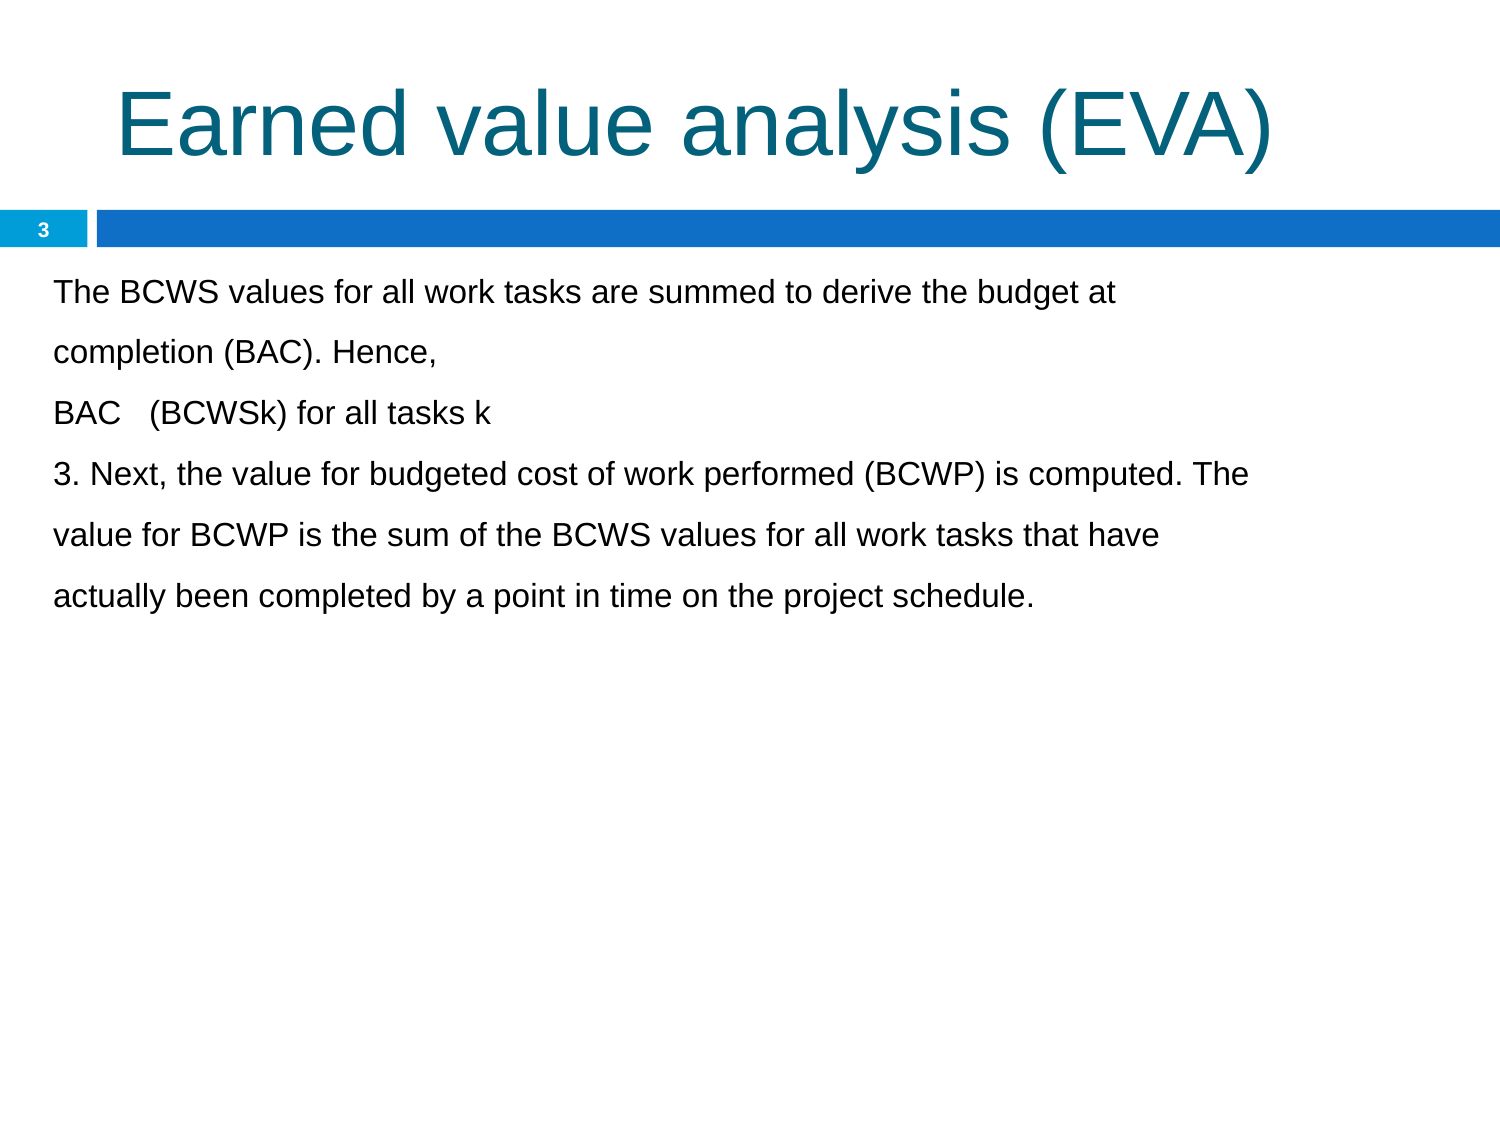

# Earned value analysis (EVA)
3
The BCWS values for all work tasks are summed to derive the budget at
completion (BAC). Hence,
BAC   (BCWSk) for all tasks k
3. Next, the value for budgeted cost of work performed (BCWP) is computed. The
value for BCWP is the sum of the BCWS values for all work tasks that have
actually been completed by a point in time on the project schedule.